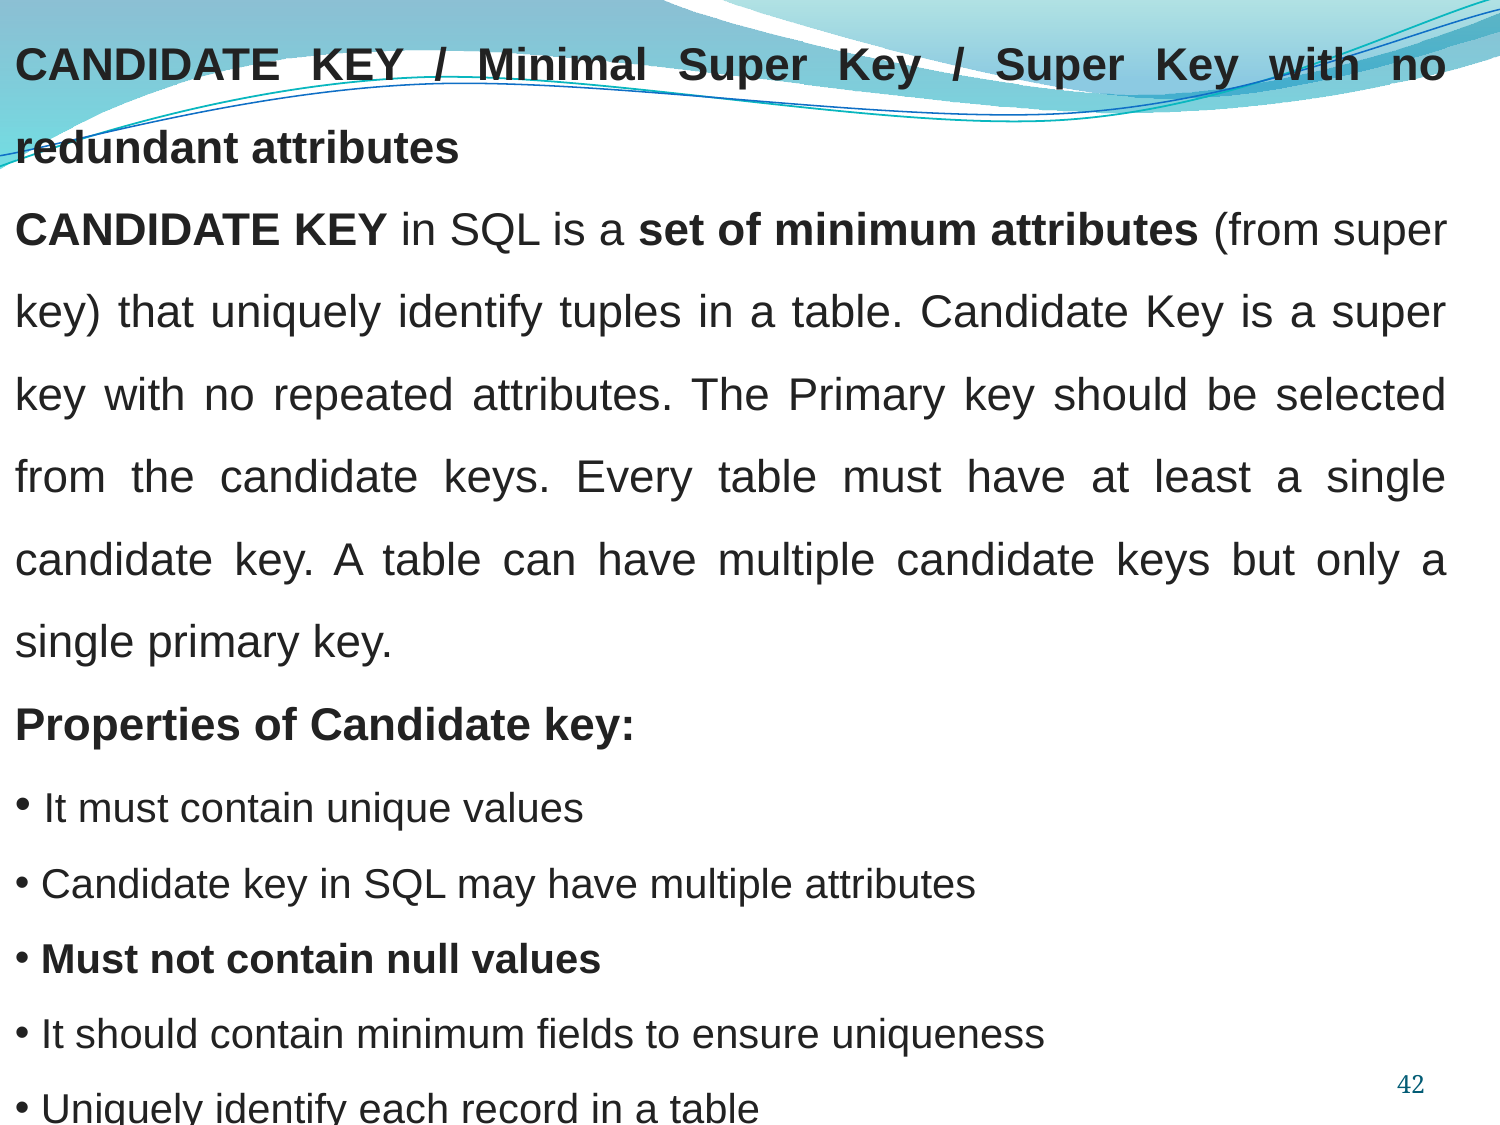

CANDIDATE KEY / Minimal Super Key / Super Key with no redundant attributes
CANDIDATE KEY in SQL is a set of minimum attributes (from super key) that uniquely identify tuples in a table. Candidate Key is a super key with no repeated attributes. The Primary key should be selected from the candidate keys. Every table must have at least a single candidate key. A table can have multiple candidate keys but only a single primary key.
Properties of Candidate key:
 It must contain unique values
 Candidate key in SQL may have multiple attributes
 Must not contain null values
 It should contain minimum fields to ensure uniqueness
 Uniquely identify each record in a table
42